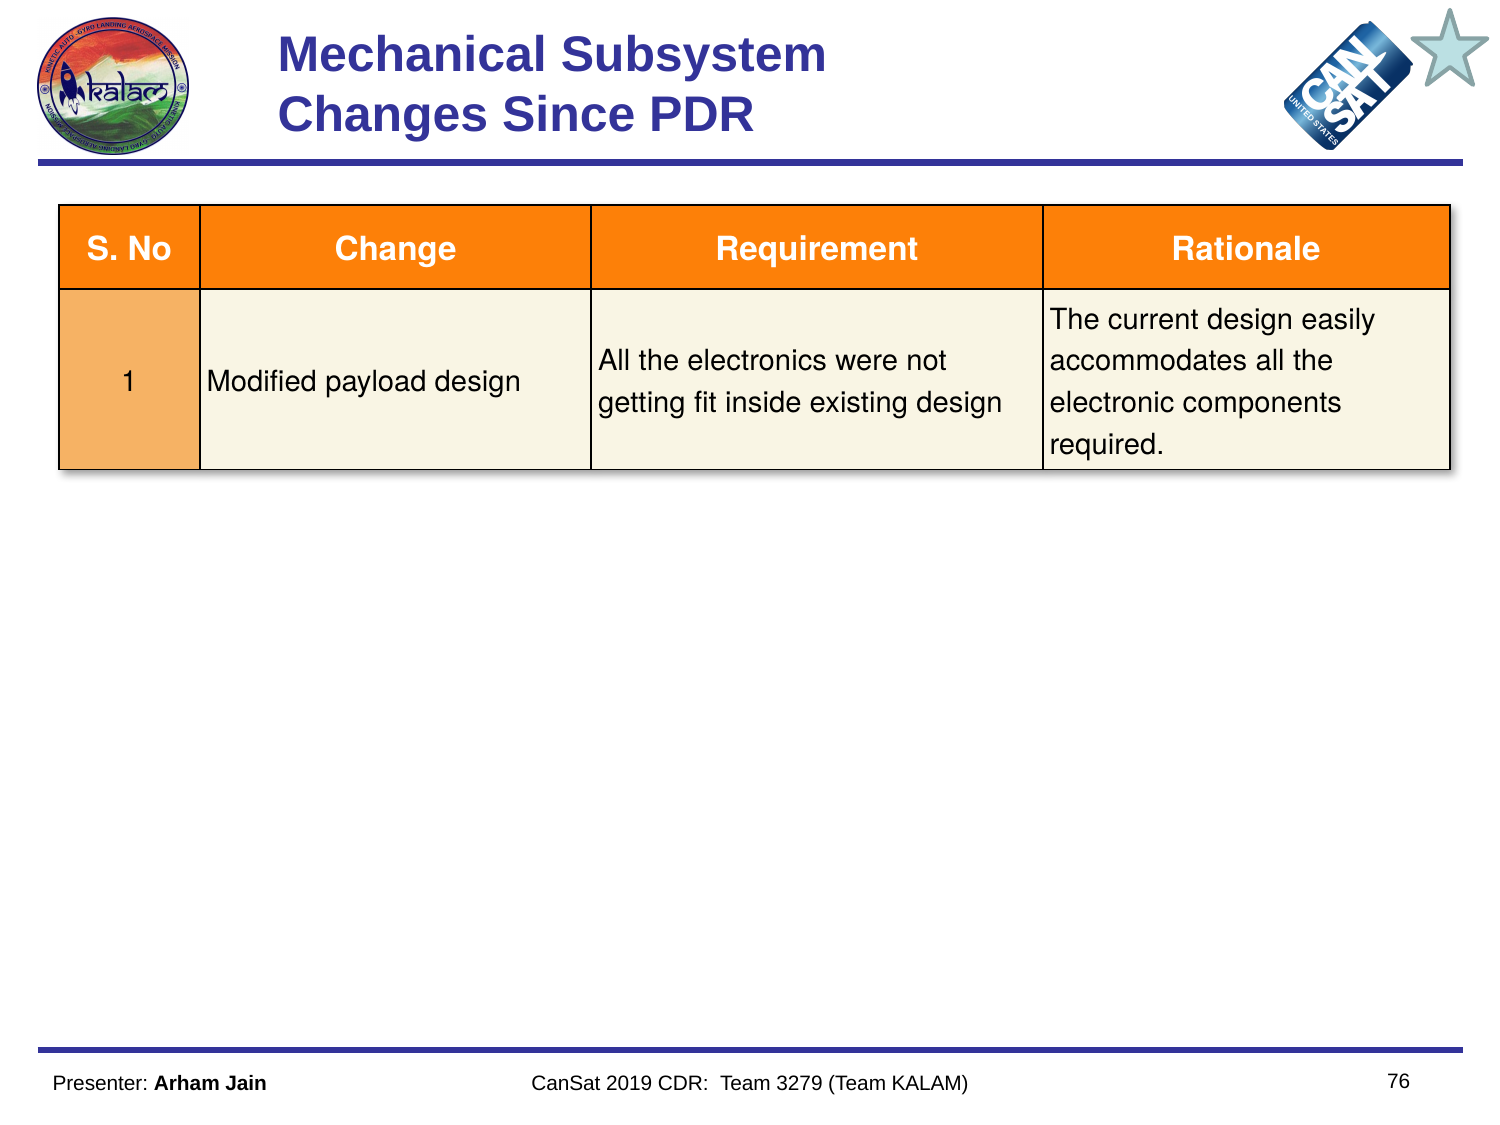

# Mechanical Subsystem Changes Since PDR
| S. No | Change | Requirement | Rationale |
| --- | --- | --- | --- |
| 1 | Modified payload design | All the electronics were not getting fit inside existing design | The current design easily accommodates all the electronic components required. |
76
Presenter: Arham Jain
CanSat 2019 CDR:  Team 3279 (Team KALAM)